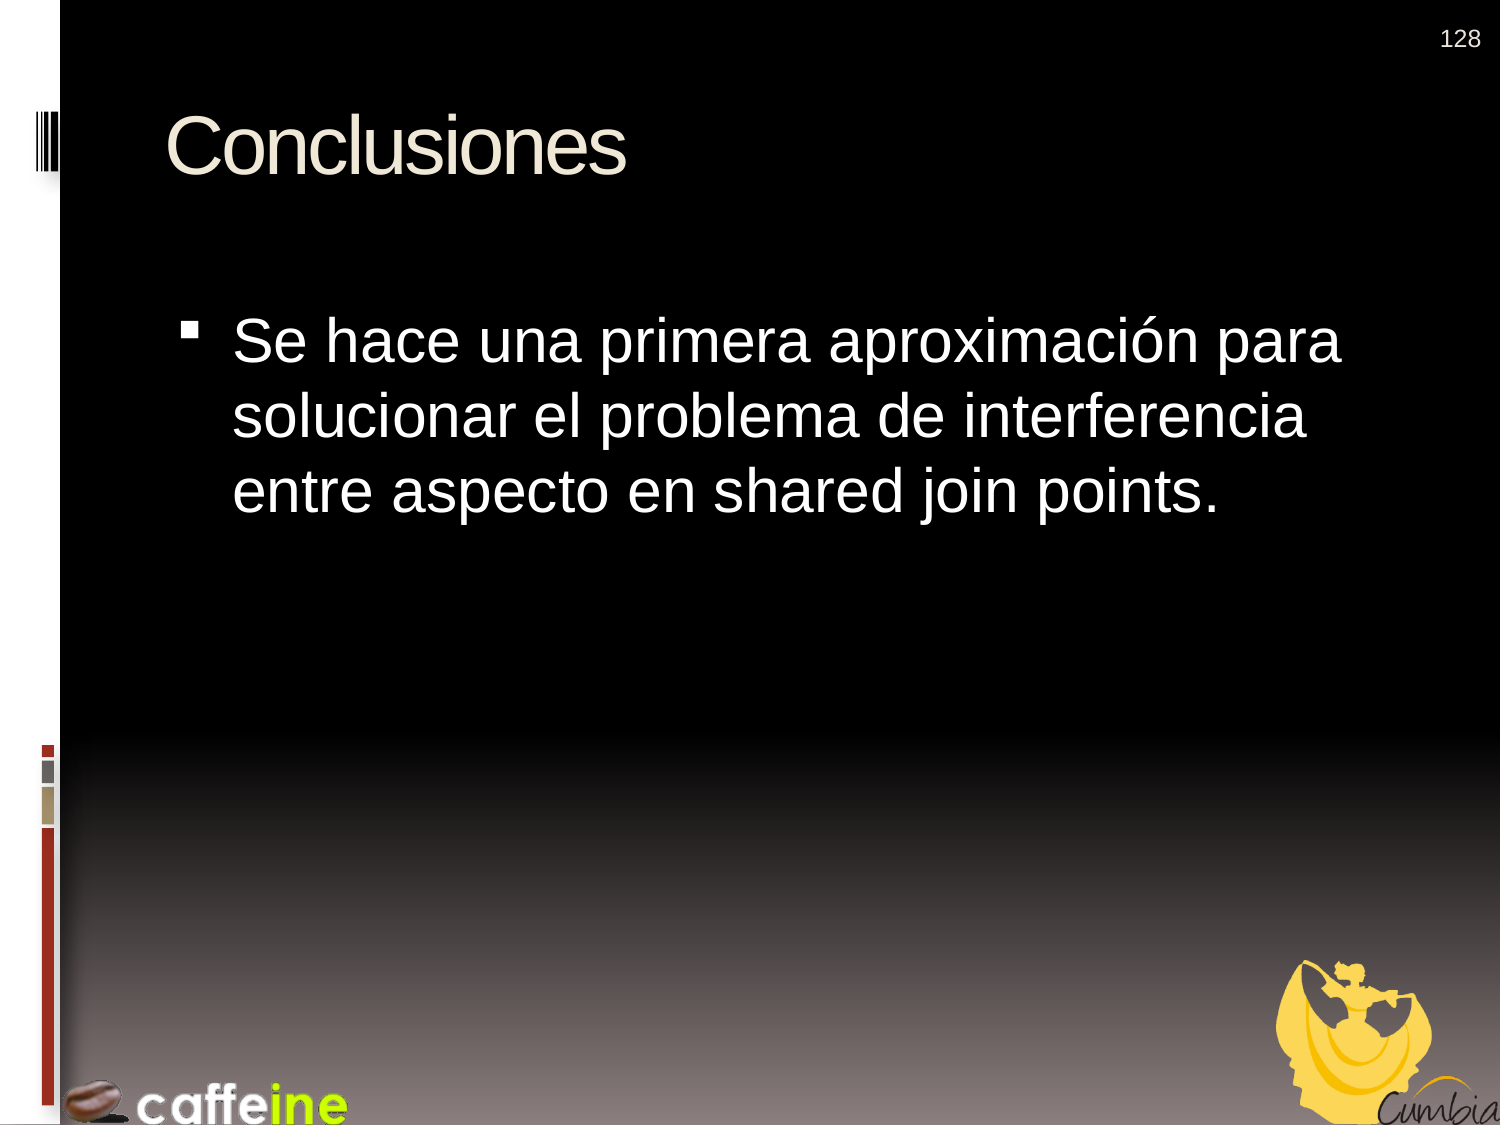

128
# Conclusiones
Se hace una primera aproximación para solucionar el problema de interferencia entre aspecto en shared join points.